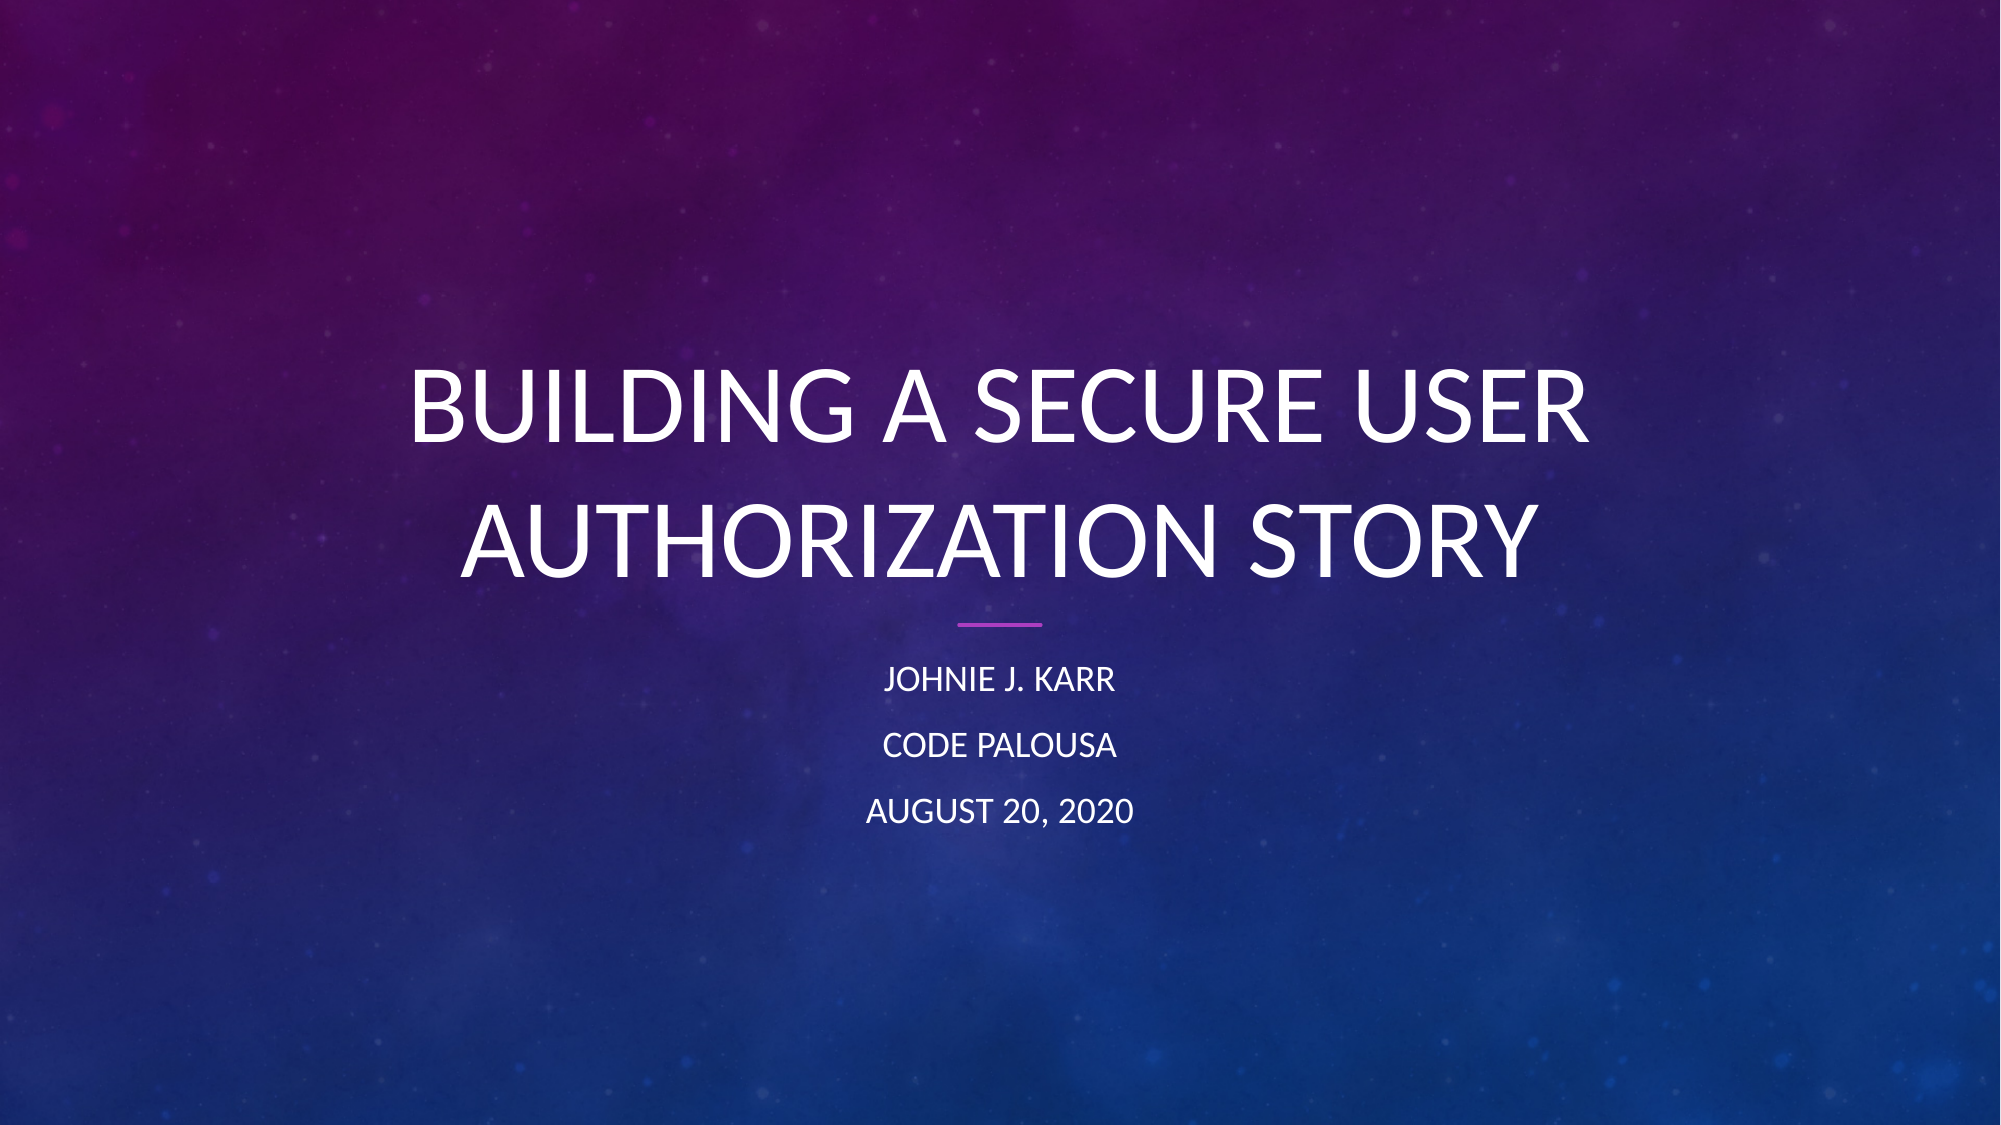

# Building a secure user authorization story
Johnie J. karr
Code palousa
august 20, 2020